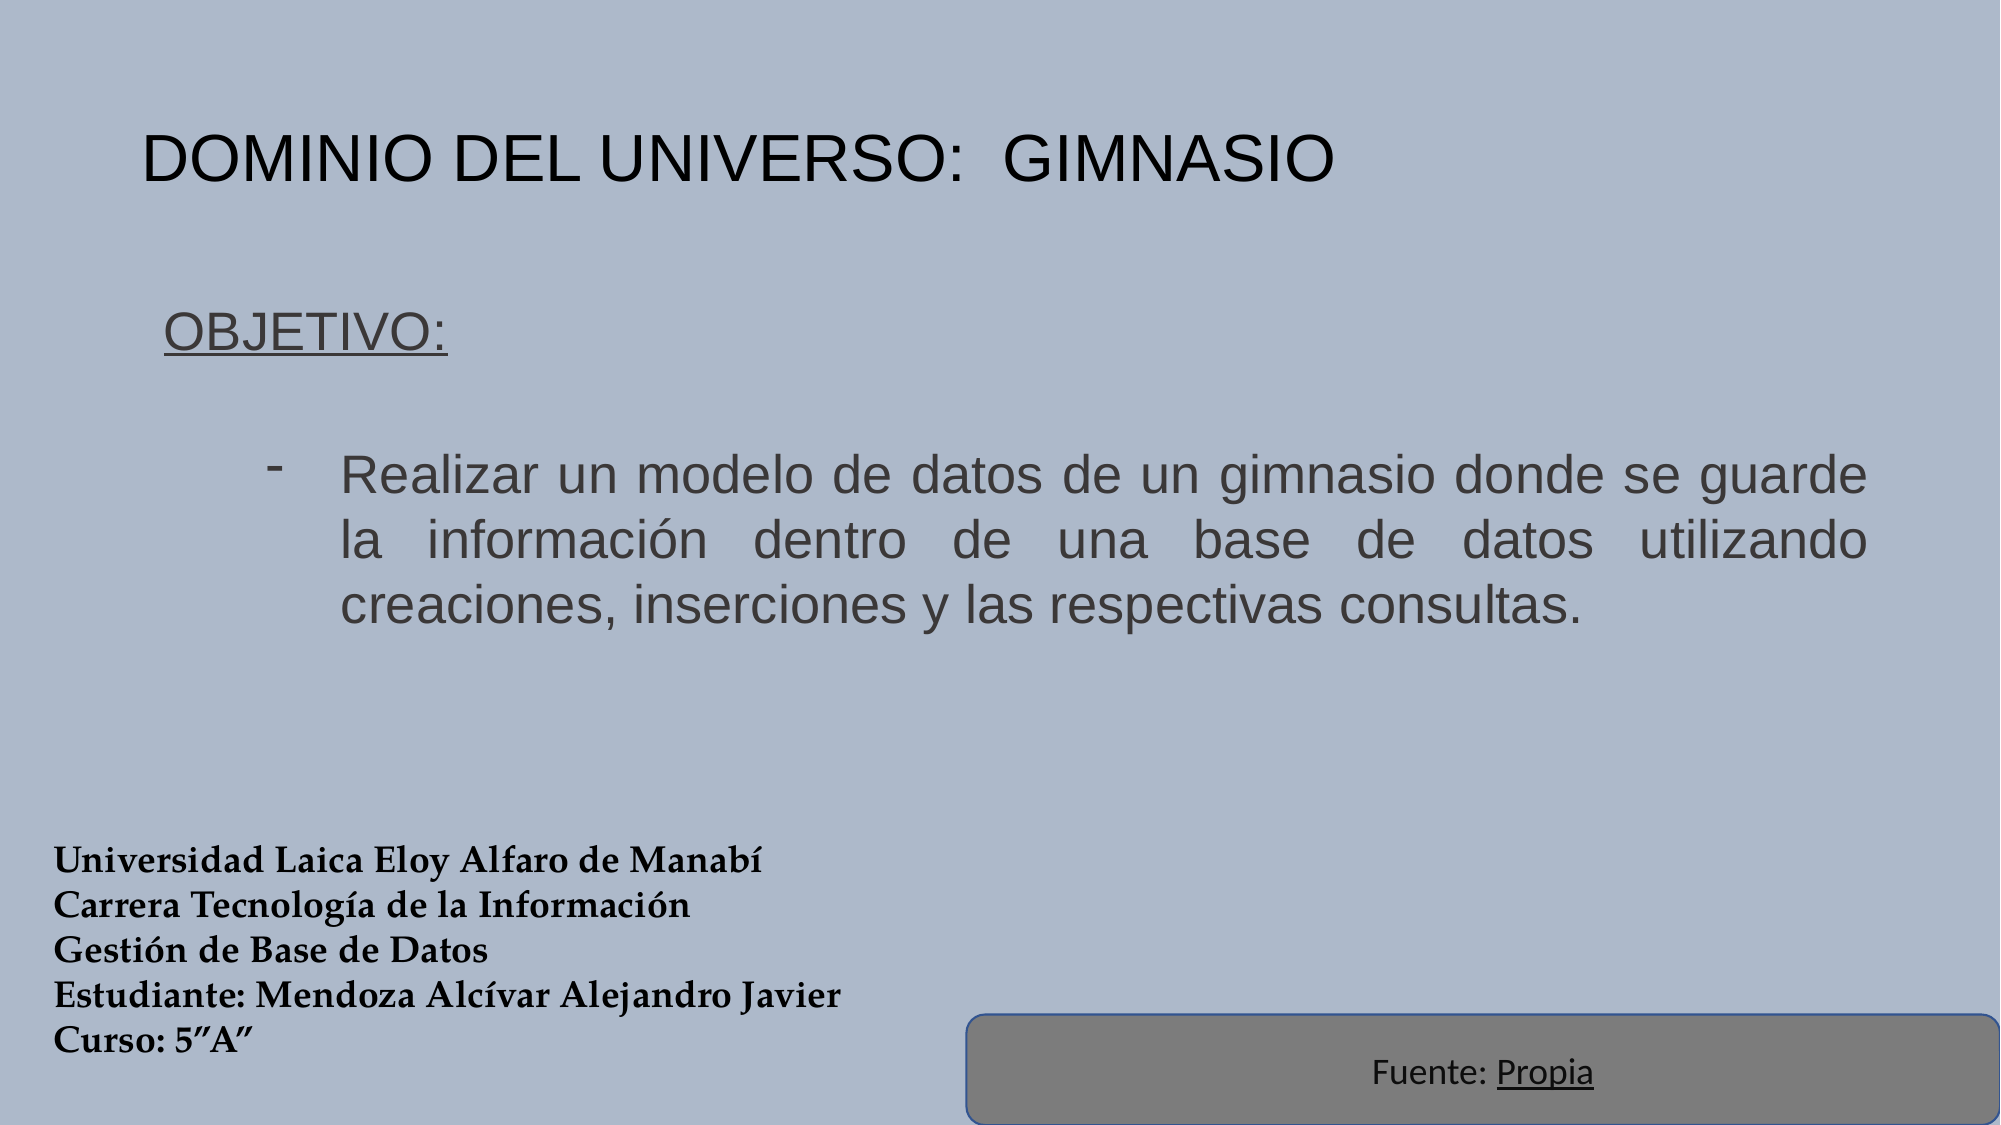

DOMINIO DEL UNIVERSO:  GIMNASIO
OBJETIVO:

Realizar un modelo de datos de un gimnasio donde se guarde la información dentro de una base de datos utilizando creaciones, inserciones y las respectivas consultas.
Universidad Laica Eloy Alfaro de Manabí
Carrera Tecnología de la Información
Gestión de Base de Datos
Estudiante: Mendoza Alcívar Alejandro Javier
Curso: 5”A”
Fuente: Propia